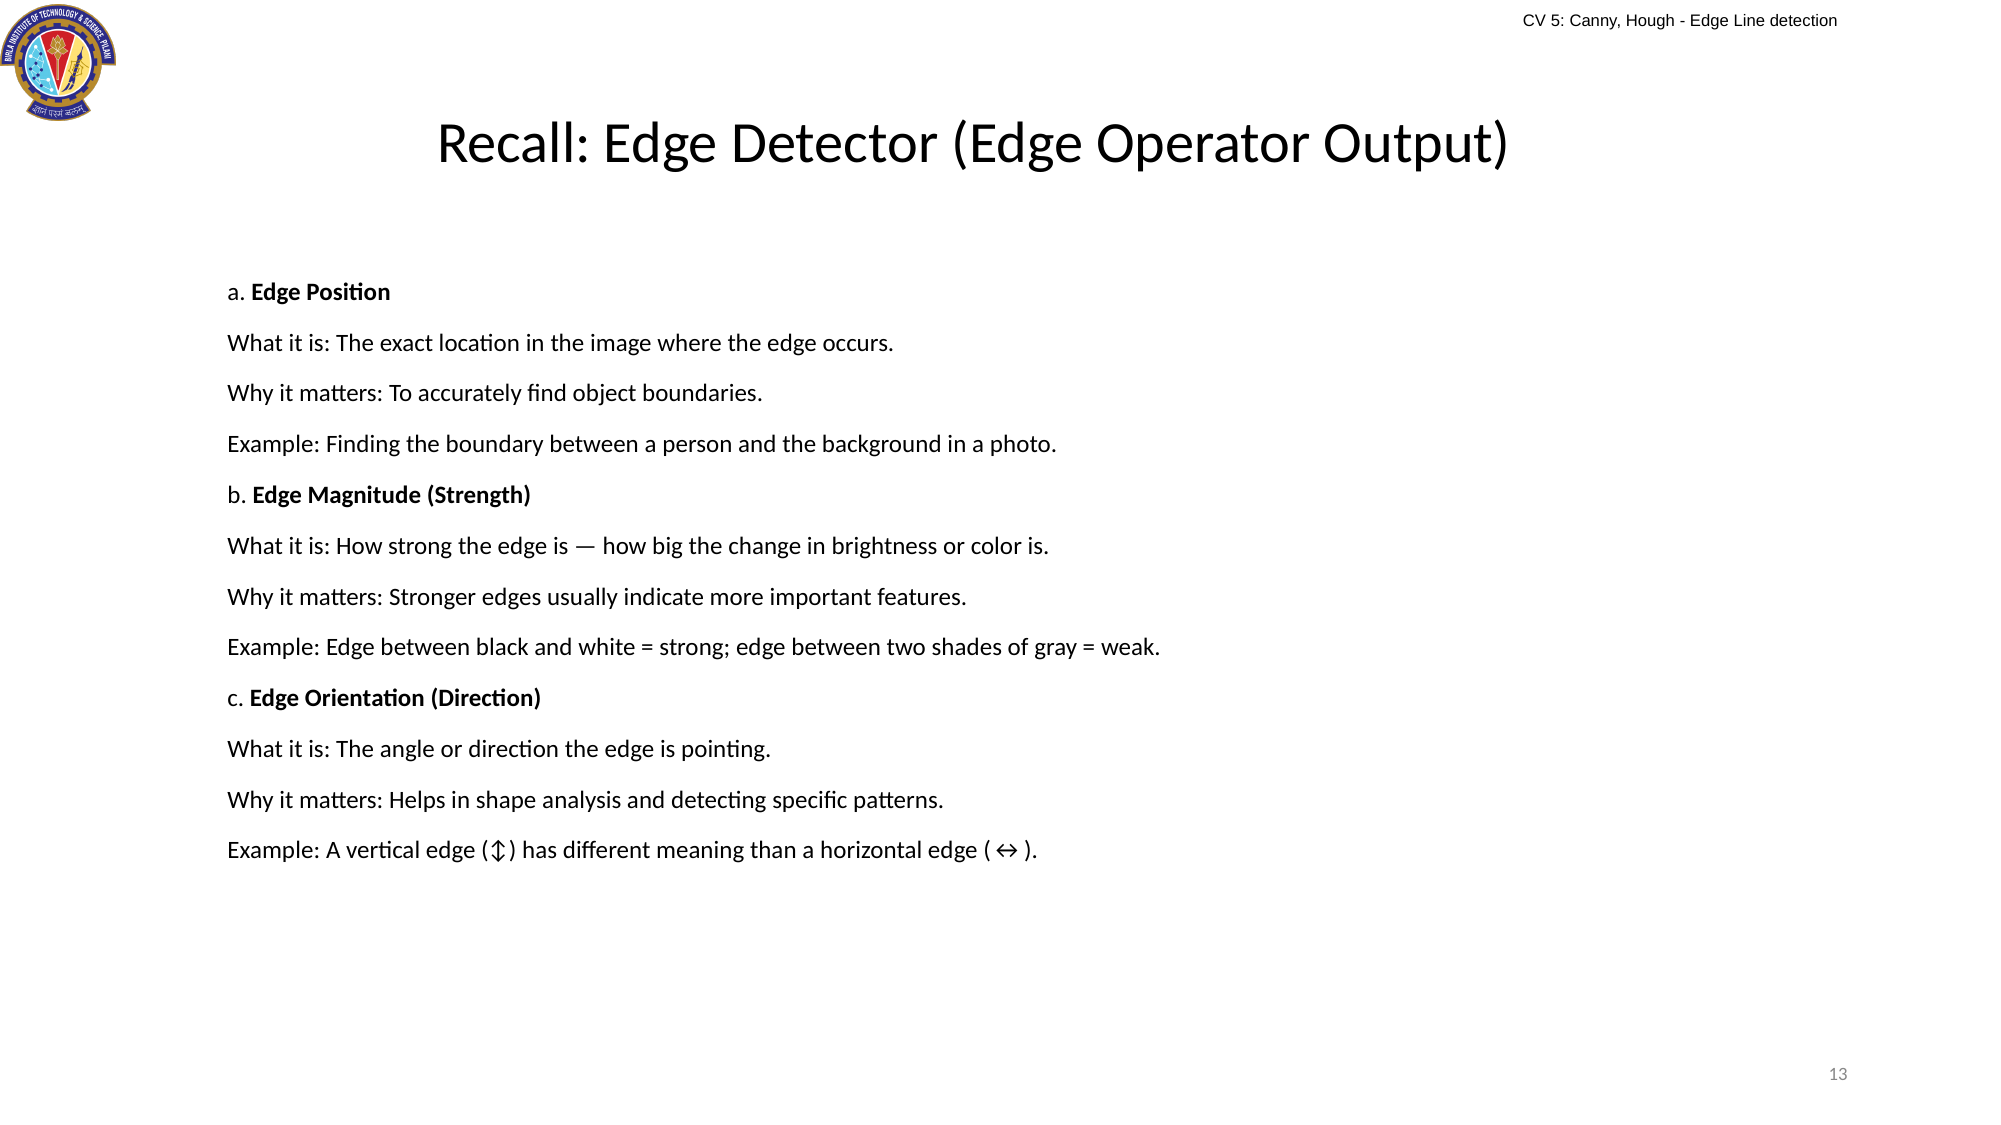

# Recall: Edge Detector (Edge Operator Output)
a. Edge Position
What it is: The exact location in the image where the edge occurs.
Why it matters: To accurately find object boundaries.
Example: Finding the boundary between a person and the background in a photo.
b. Edge Magnitude (Strength)
What it is: How strong the edge is — how big the change in brightness or color is.
Why it matters: Stronger edges usually indicate more important features.
Example: Edge between black and white = strong; edge between two shades of gray = weak.
c. Edge Orientation (Direction)
What it is: The angle or direction the edge is pointing.
Why it matters: Helps in shape analysis and detecting specific patterns.
Example: A vertical edge (↕️) has different meaning than a horizontal edge (↔️).
13